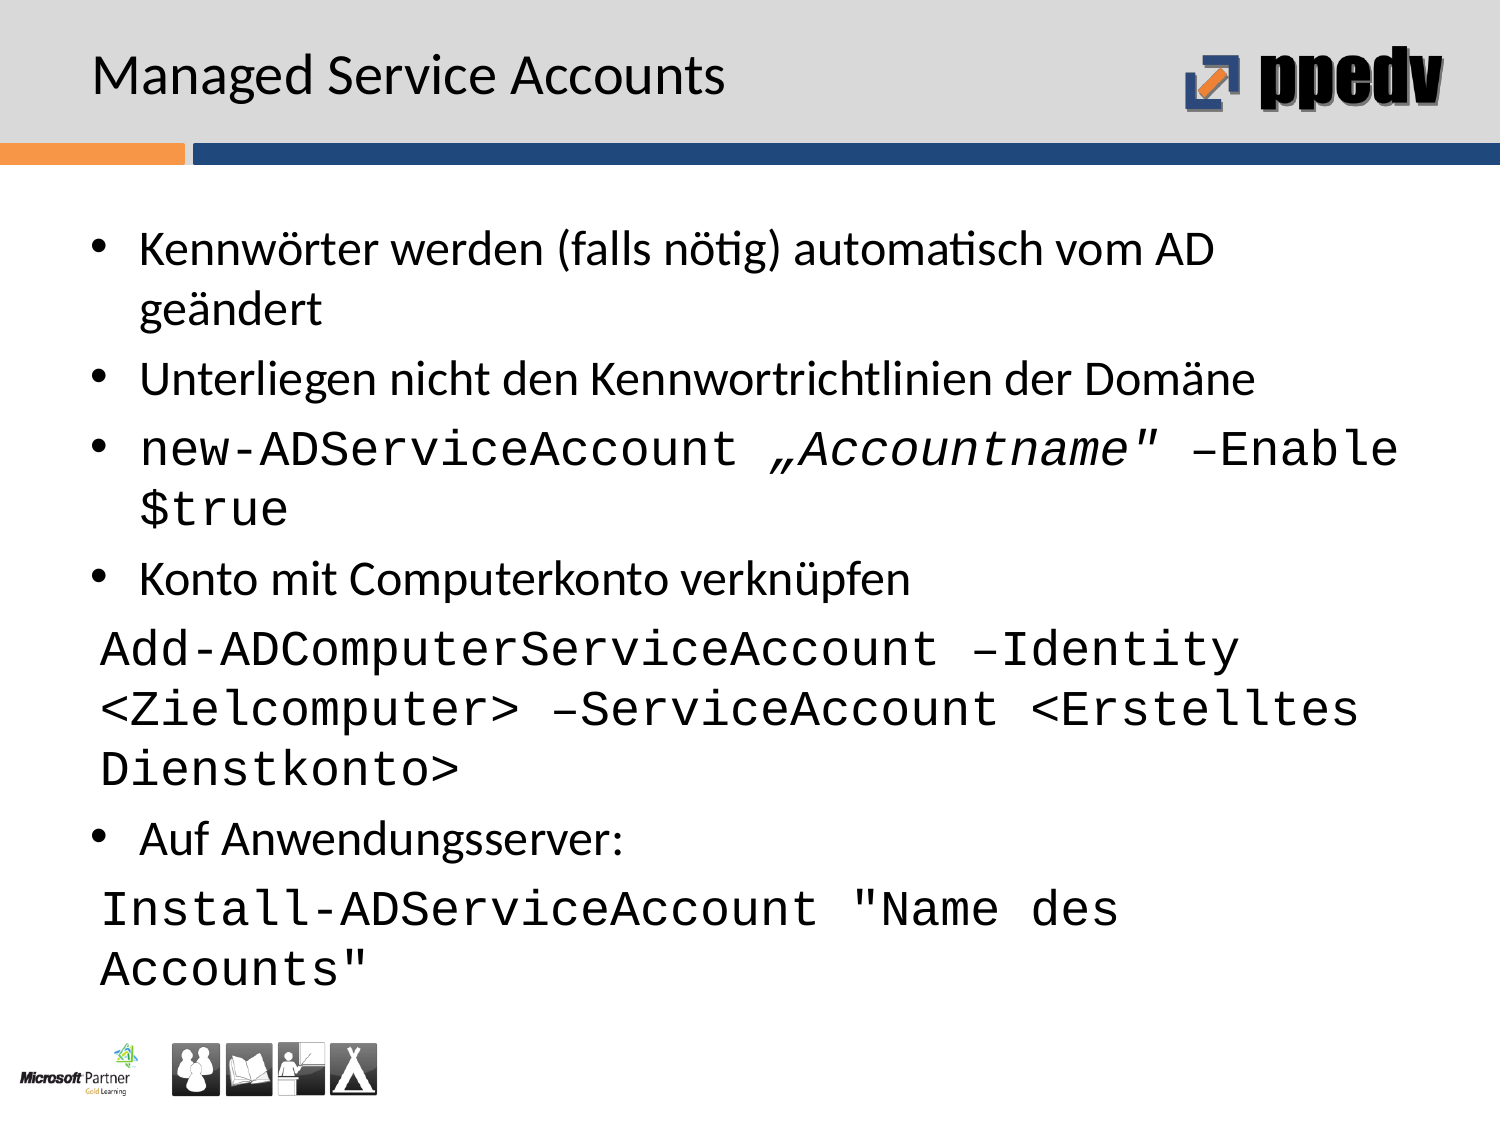

# Managed Service Accounts
Kennwörter werden (falls nötig) automatisch vom AD geändert
Unterliegen nicht den Kennwortrichtlinien der Domäne
new-ADServiceAccount „Accountname" –Enable $true
Konto mit Computerkonto verknüpfen
Add-ADComputerServiceAccount –Identity <Zielcomputer> –ServiceAccount <Erstelltes Dienstkonto>
Auf Anwendungsserver:
Install-ADServiceAccount "Name des Accounts"